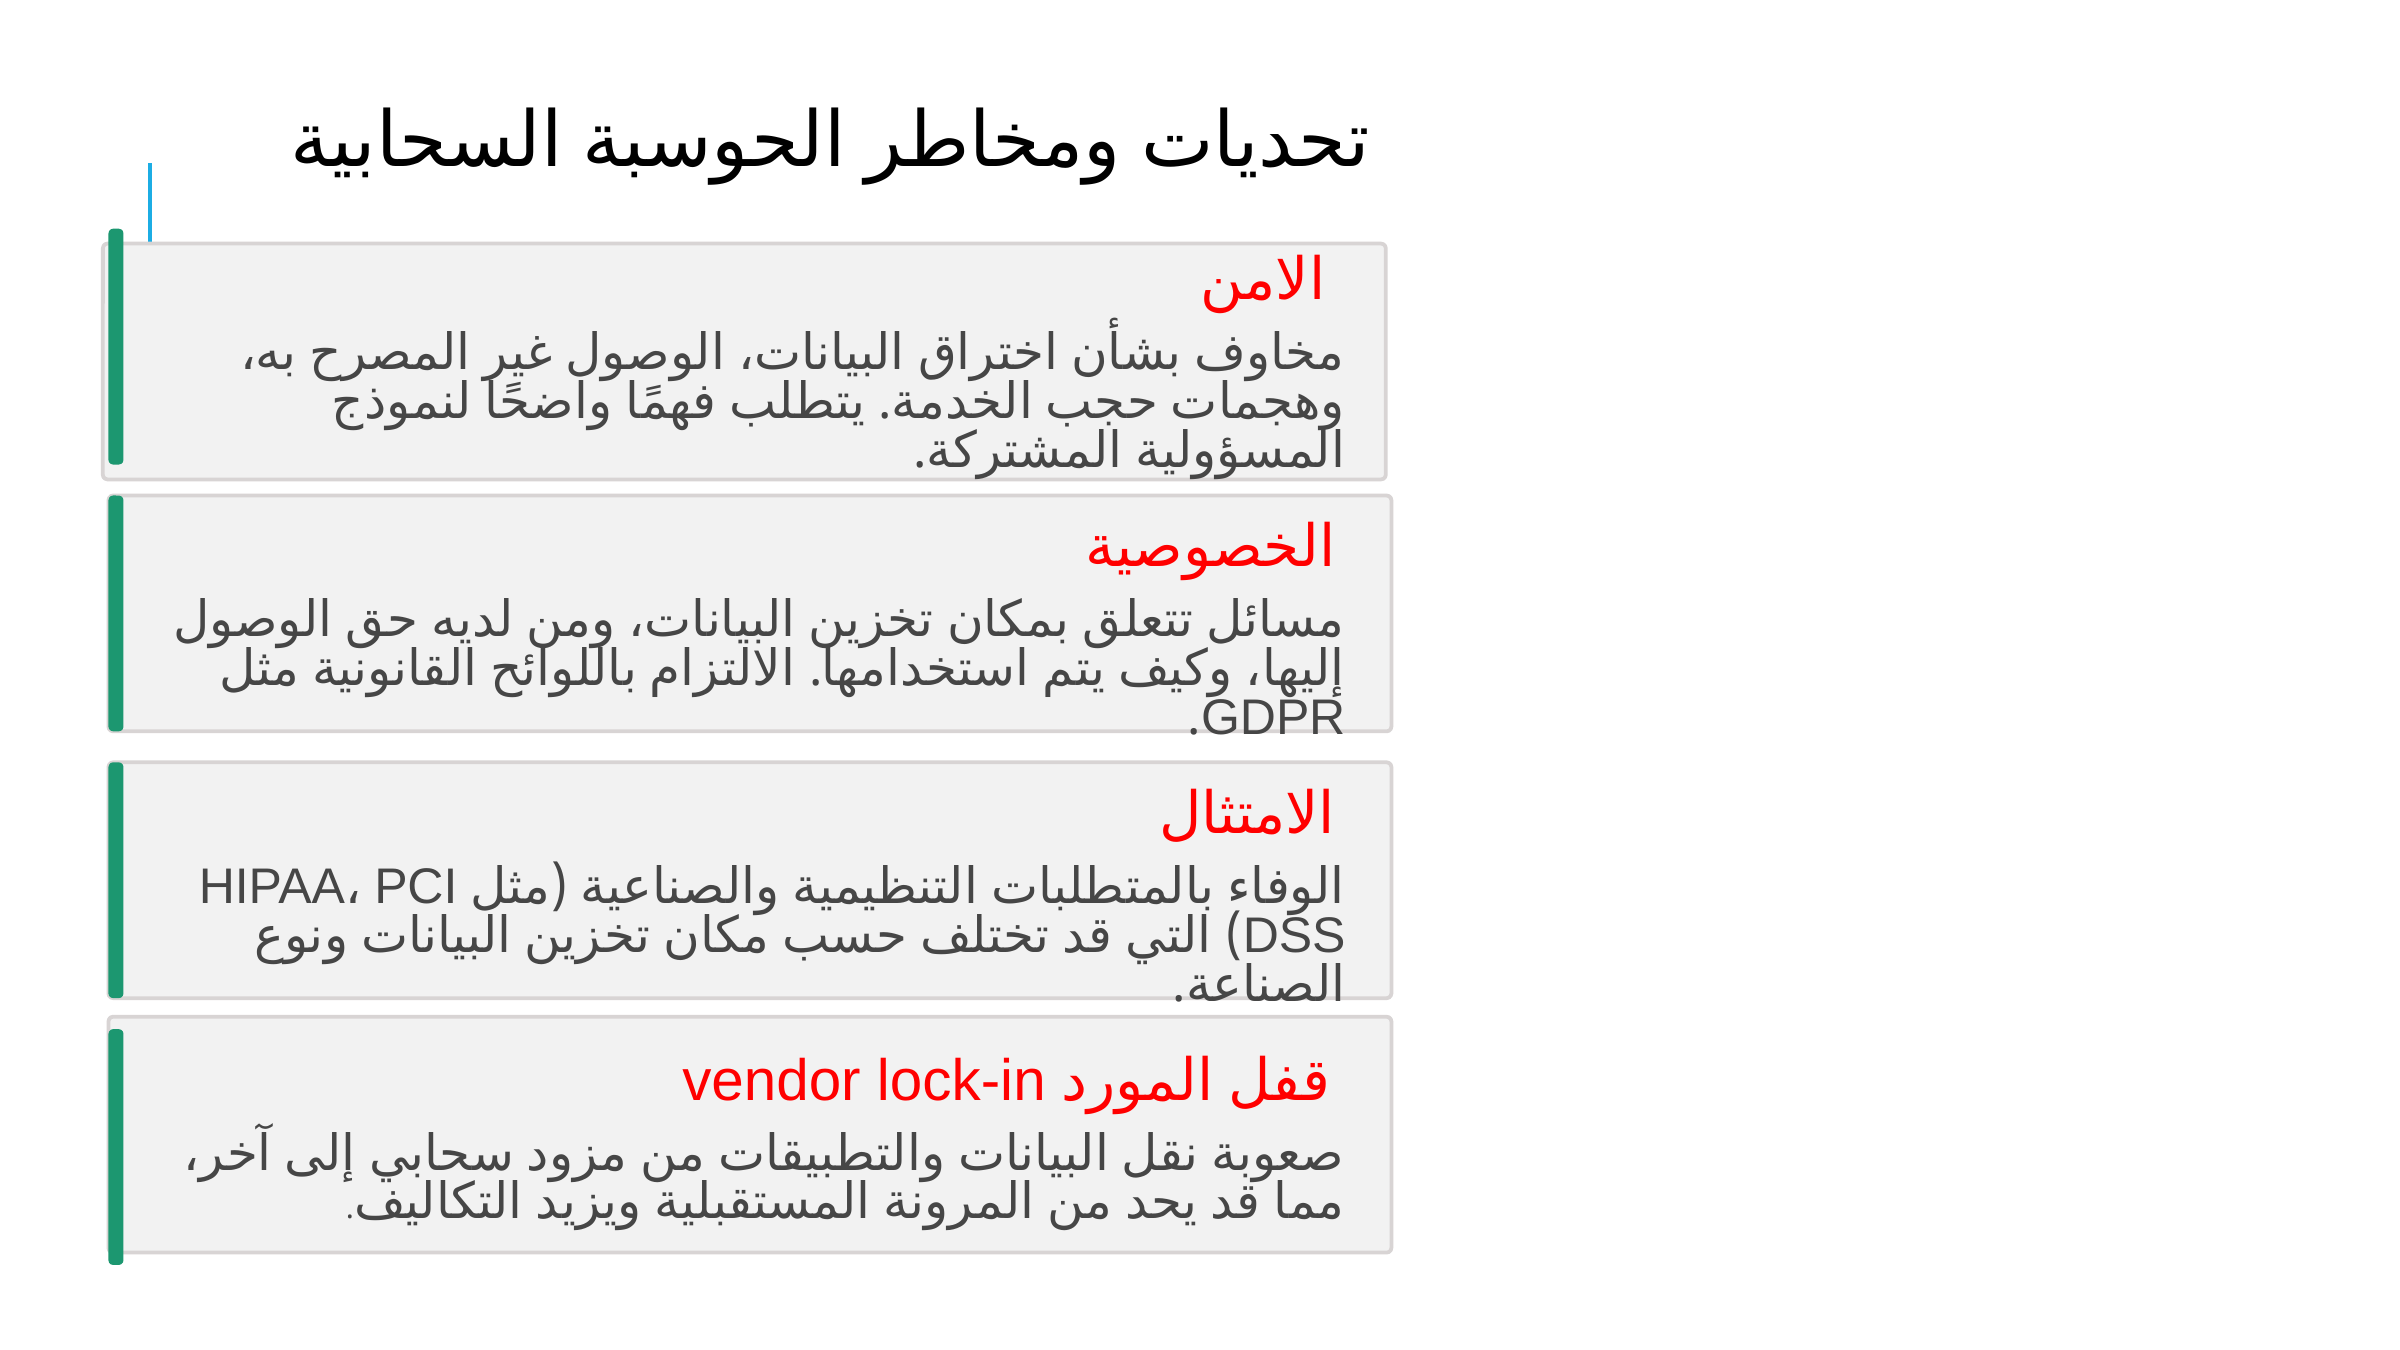

تحديات ومخاطر الحوسبة السحابية

  الامن
مخاوف بشأن اختراق البيانات، الوصول غير المصرح به، وهجمات حجب الخدمة. يتطلب فهمًا واضحًا لنموذج المسؤولية المشتركة.

 الخصوصية
مسائل تتعلق بمكان تخزين البيانات، ومن لديه حق الوصول إليها، وكيف يتم استخدامها. الالتزام باللوائح القانونية مثل GDPR.

 الامتثال
الوفاء بالمتطلبات التنظيمية والصناعية (مثل HIPAA، PCI DSS) التي قد تختلف حسب مكان تخزين البيانات ونوع الصناعة.

 قفل المورد vendor lock-in
صعوبة نقل البيانات والتطبيقات من مزود سحابي إلى آخر، مما قد يحد من المرونة المستقبلية ويزيد التكاليف.